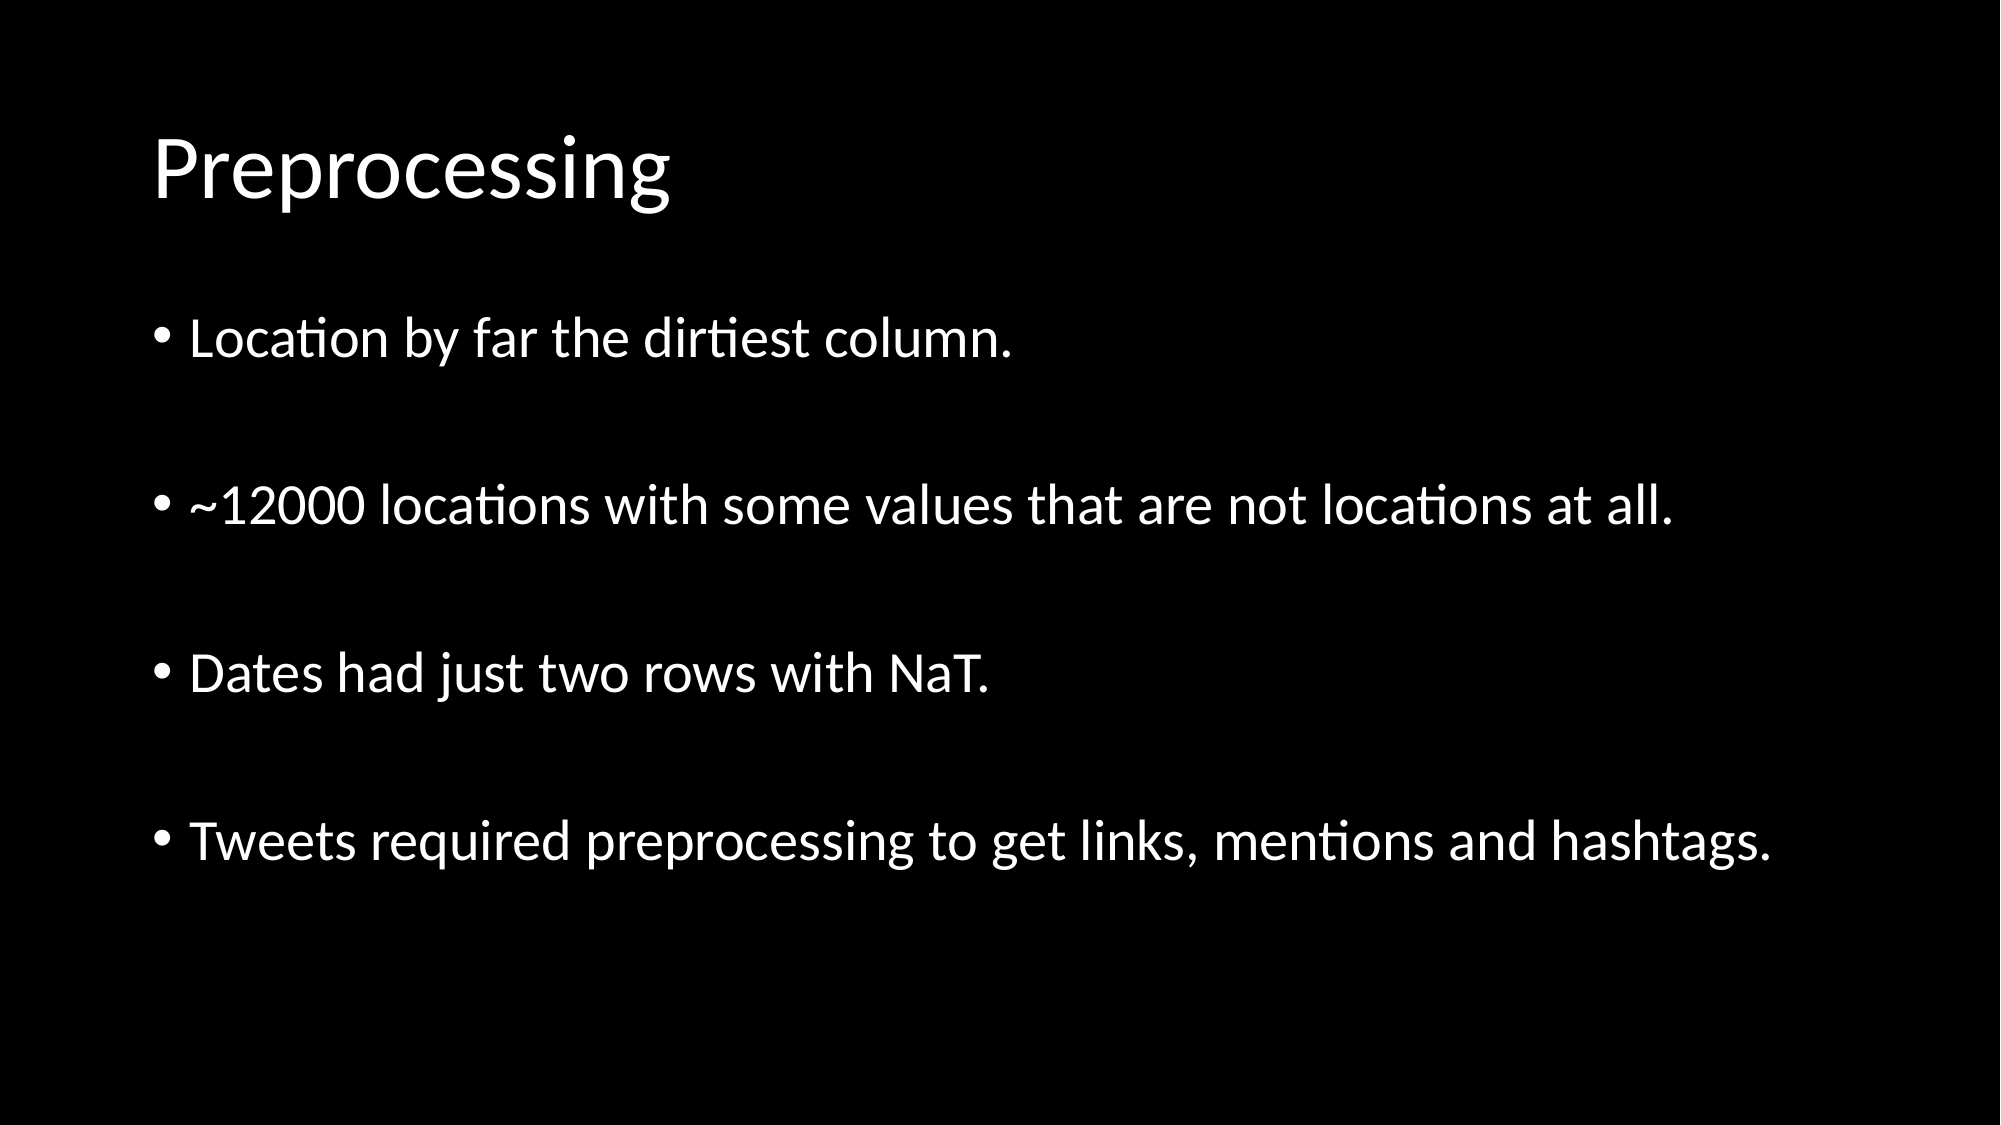

# Preprocessing
Location by far the dirtiest column.

~12000 locations with some values that are not locations at all.

Dates had just two rows with NaT.

Tweets required preprocessing to get links, mentions and hashtags.